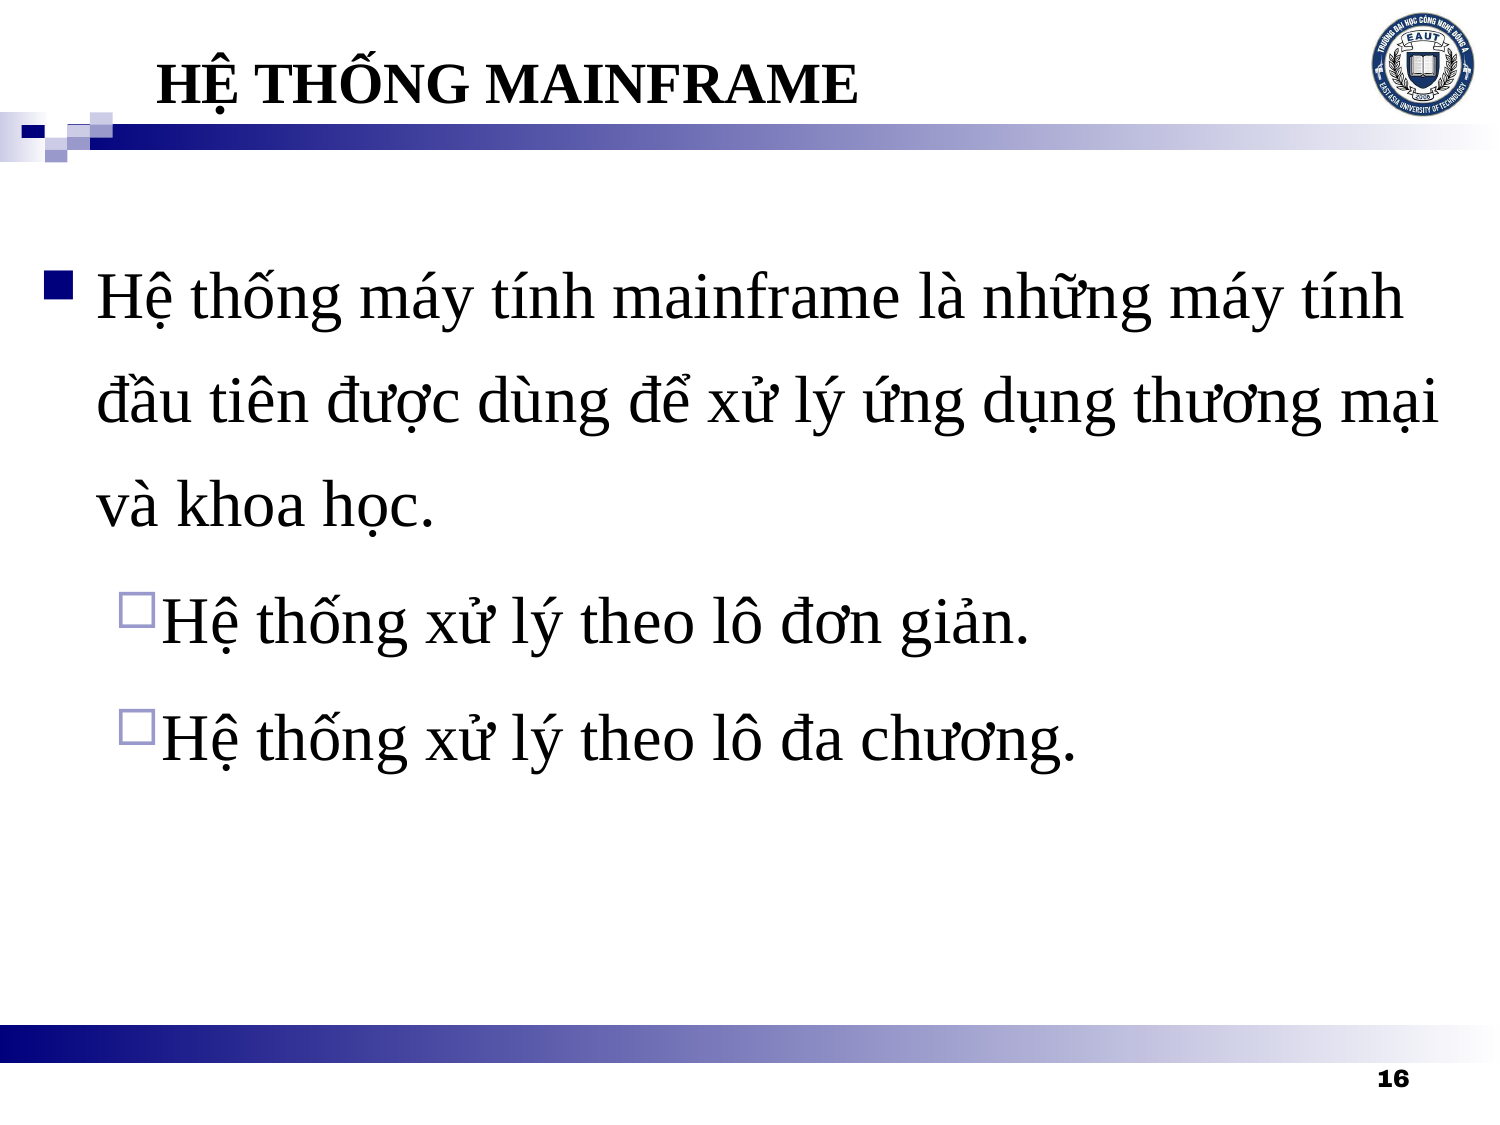

HỆ THỐNG MAINFRAME
Hệ thống máy tính mainframe là những máy tính đầu tiên được dùng để xử lý ứng dụng thương mại và khoa học.
Hệ thống xử lý theo lô đơn giản.
Hệ thống xử lý theo lô đa chương.

16